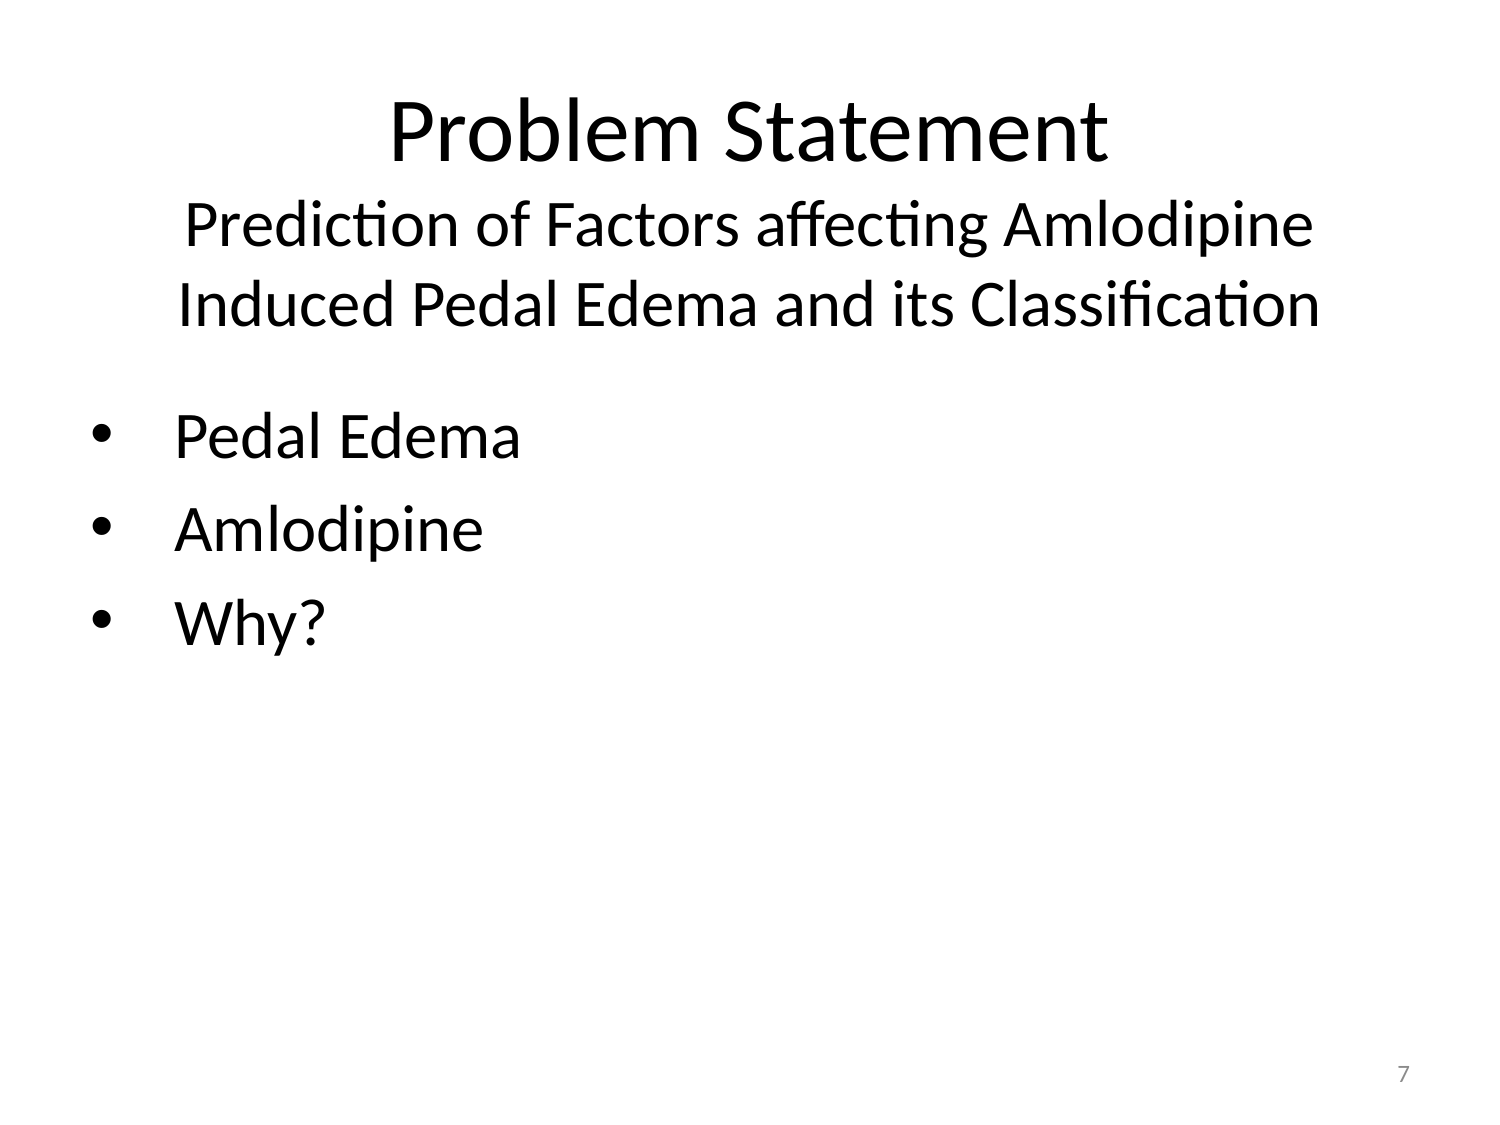

# Problem Statement Prediction of Factors affecting Amlodipine Induced Pedal Edema and its Classification
Pedal Edema
Amlodipine
Why?

7